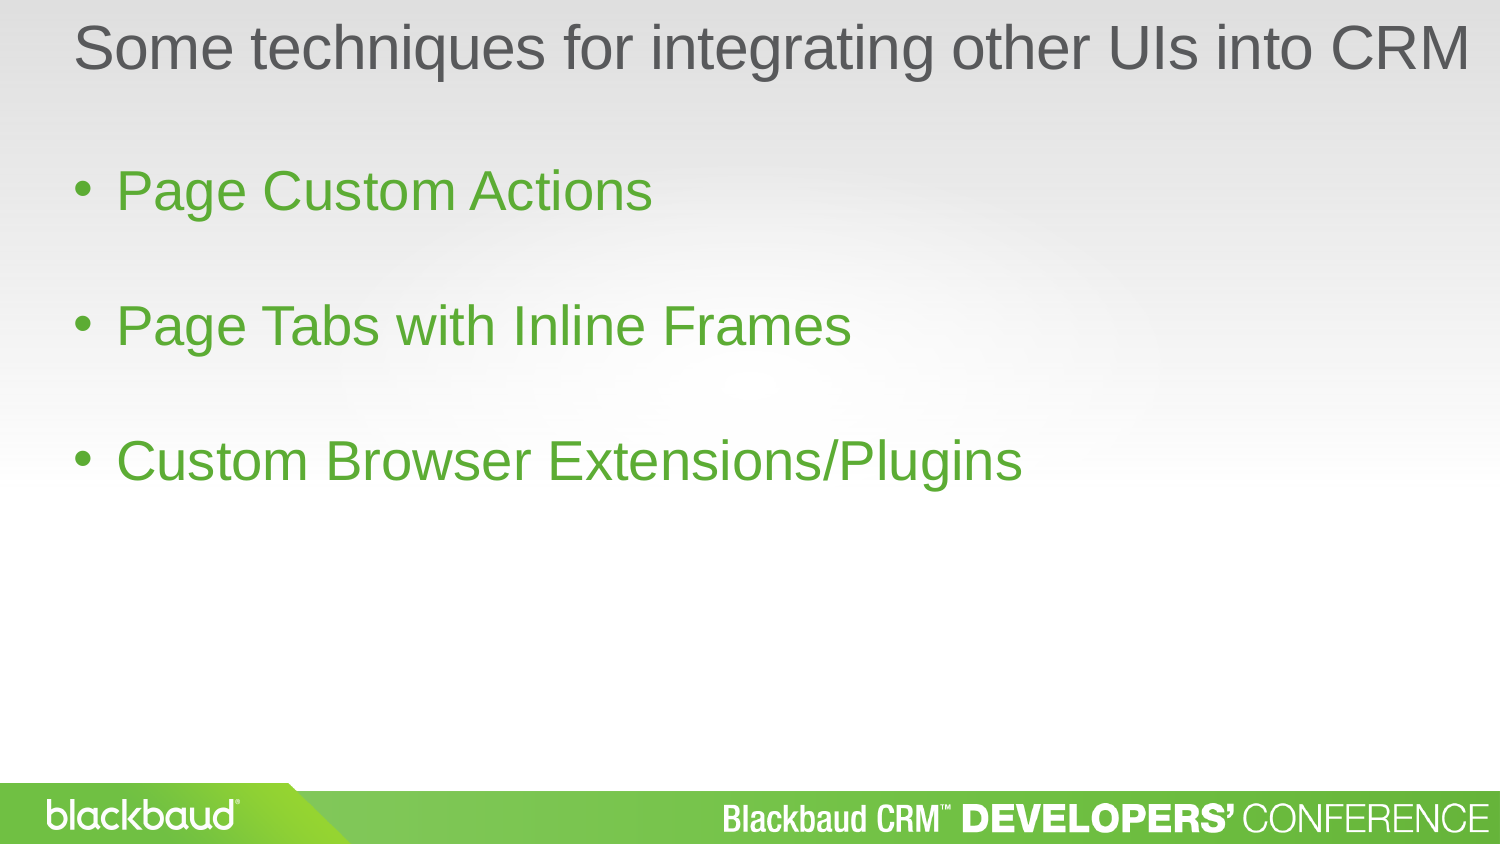

Some techniques for integrating other UIs into CRM

Page Custom Actions

Page Tabs with Inline Frames

Custom Browser Extensions/Plugins